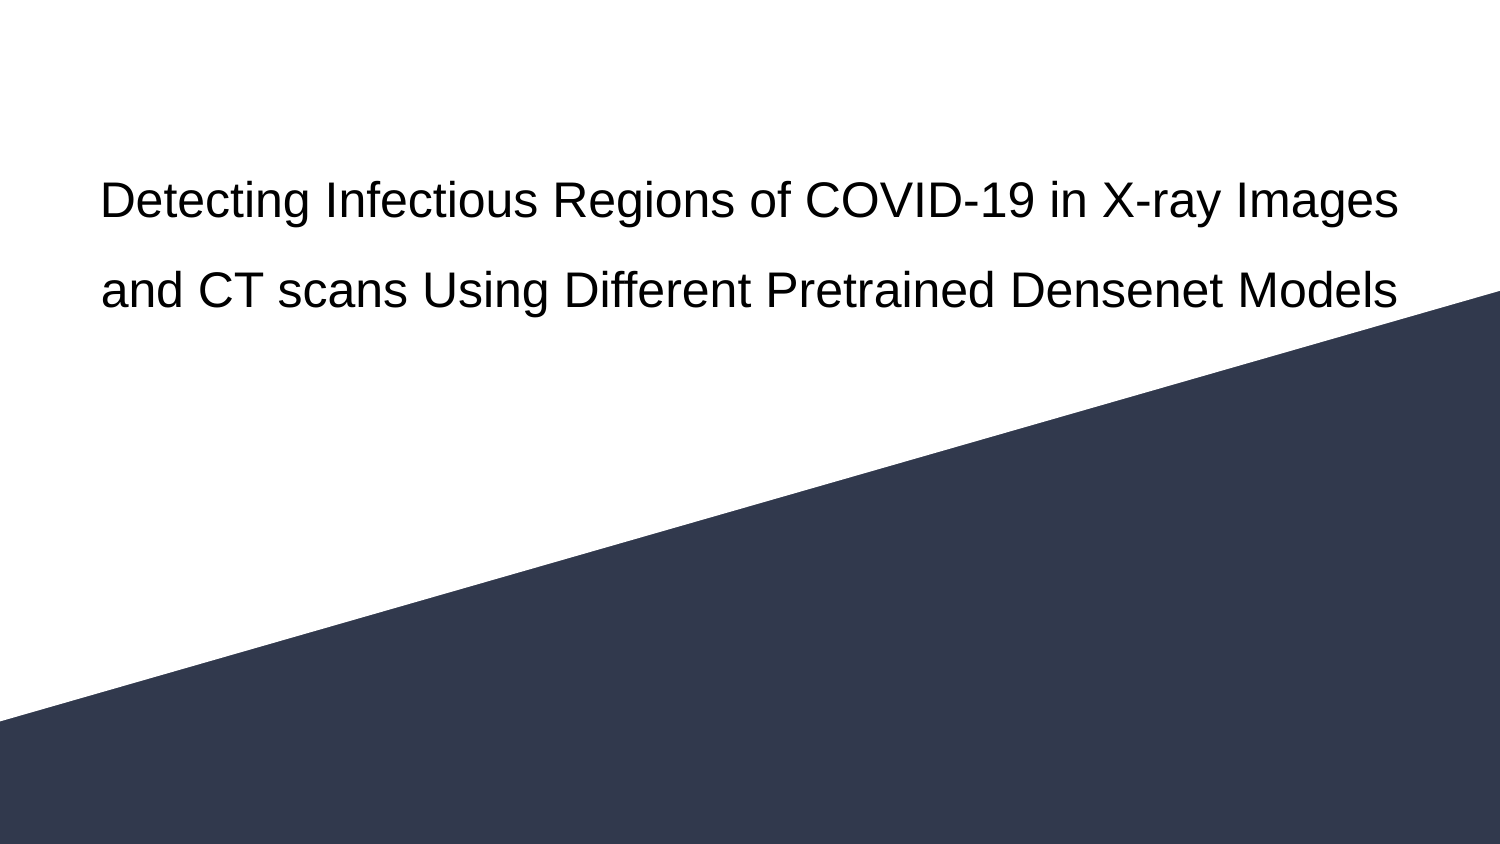

# Detecting Infectious Regions of COVID-19 in X-ray Images and CT scans Using Different Pretrained Densenet Models